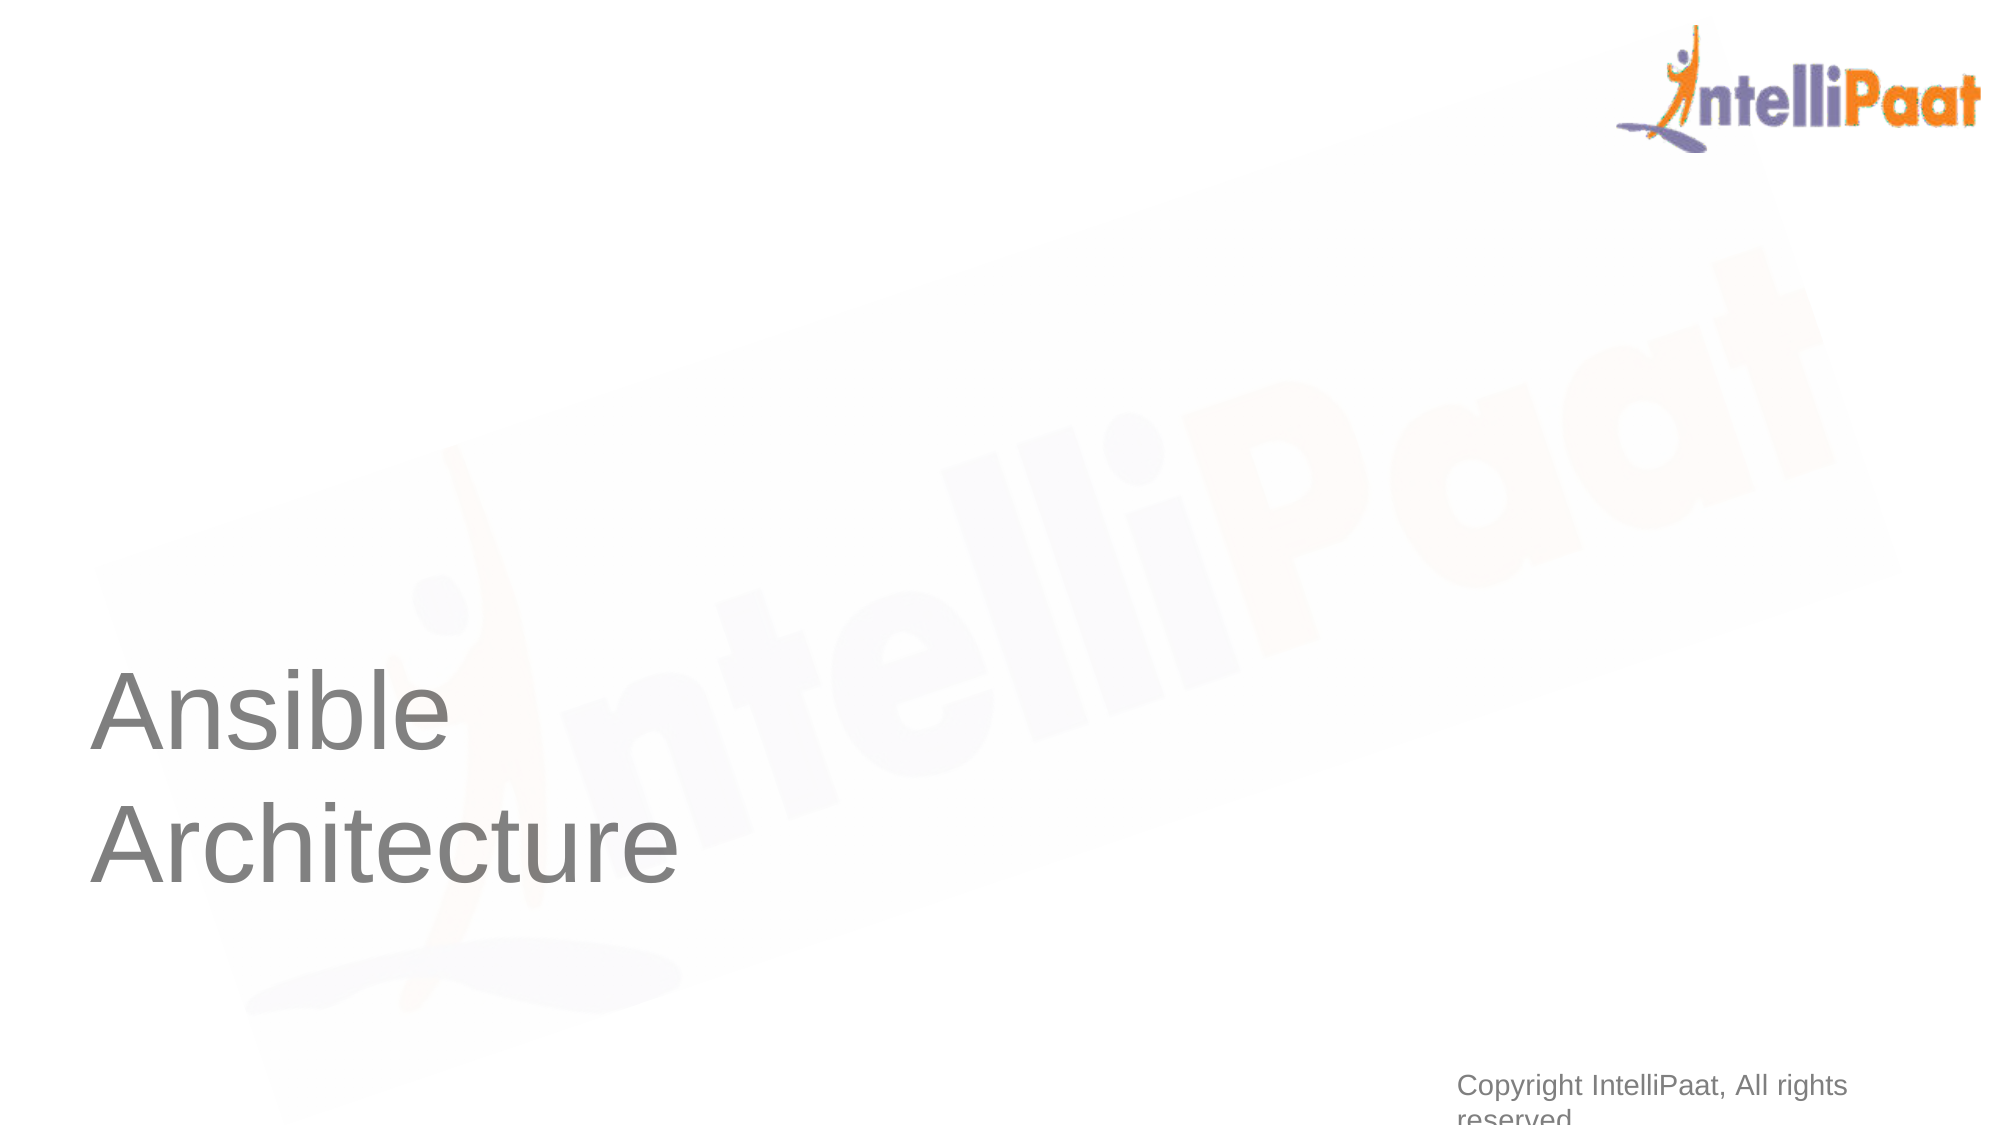

# Ansible Architecture
Copyright IntelliPaat, All rights reserved